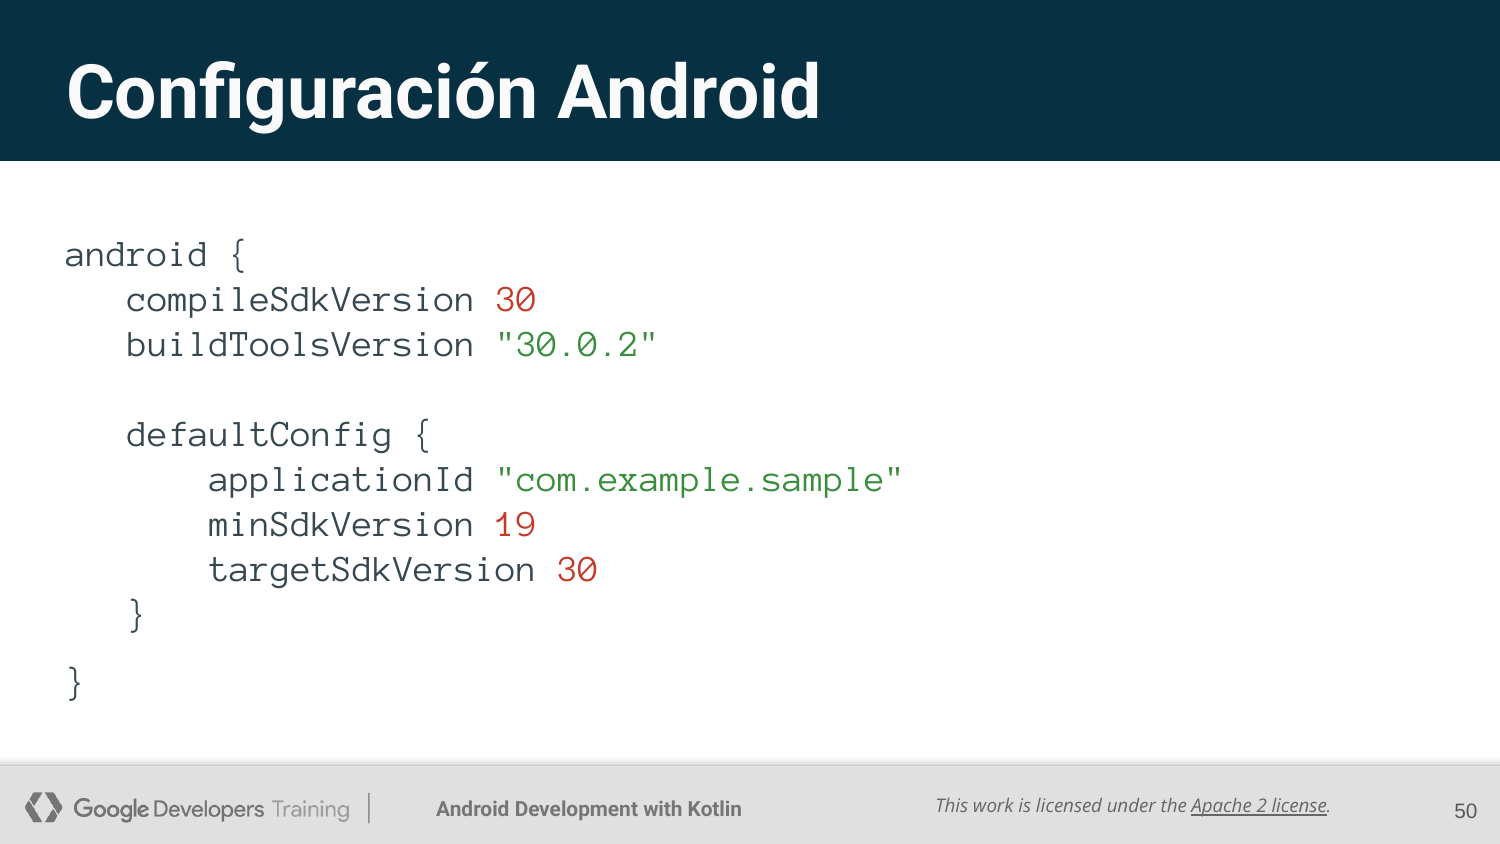

# Configuración Android
android {
   compileSdkVersion 30
   buildToolsVersion "30.0.2"

   defaultConfig {
       applicationId "com.example.sample"
       minSdkVersion 19
       targetSdkVersion 30
   }
}
50